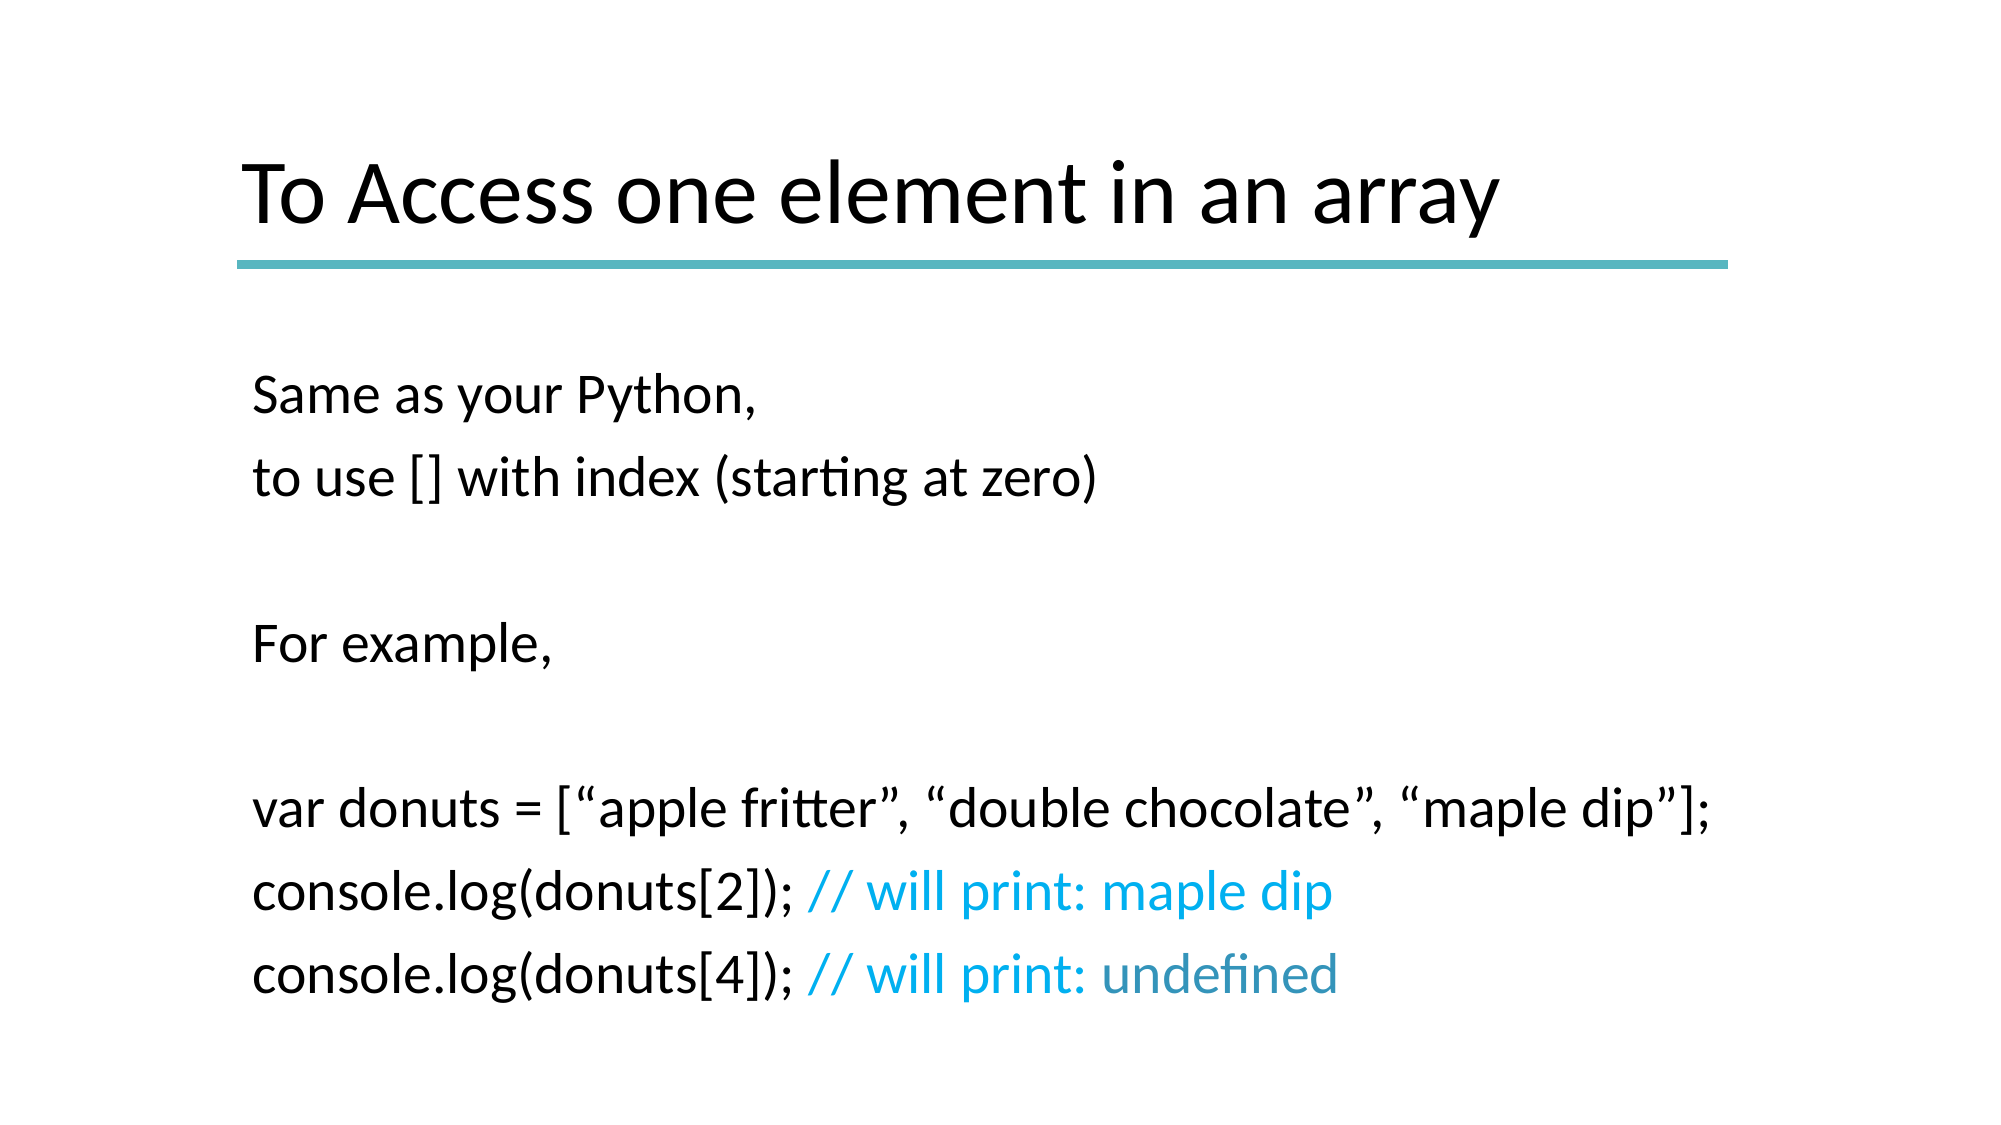

# To Access one element in an array
Same as your Python,
to use [] with index (starting at zero)

For example,

var donuts = [“apple fritter”, “double chocolate”, “maple dip”];
console.log(donuts[2]); // will print: maple dip
console.log(donuts[4]); // will print: undefined